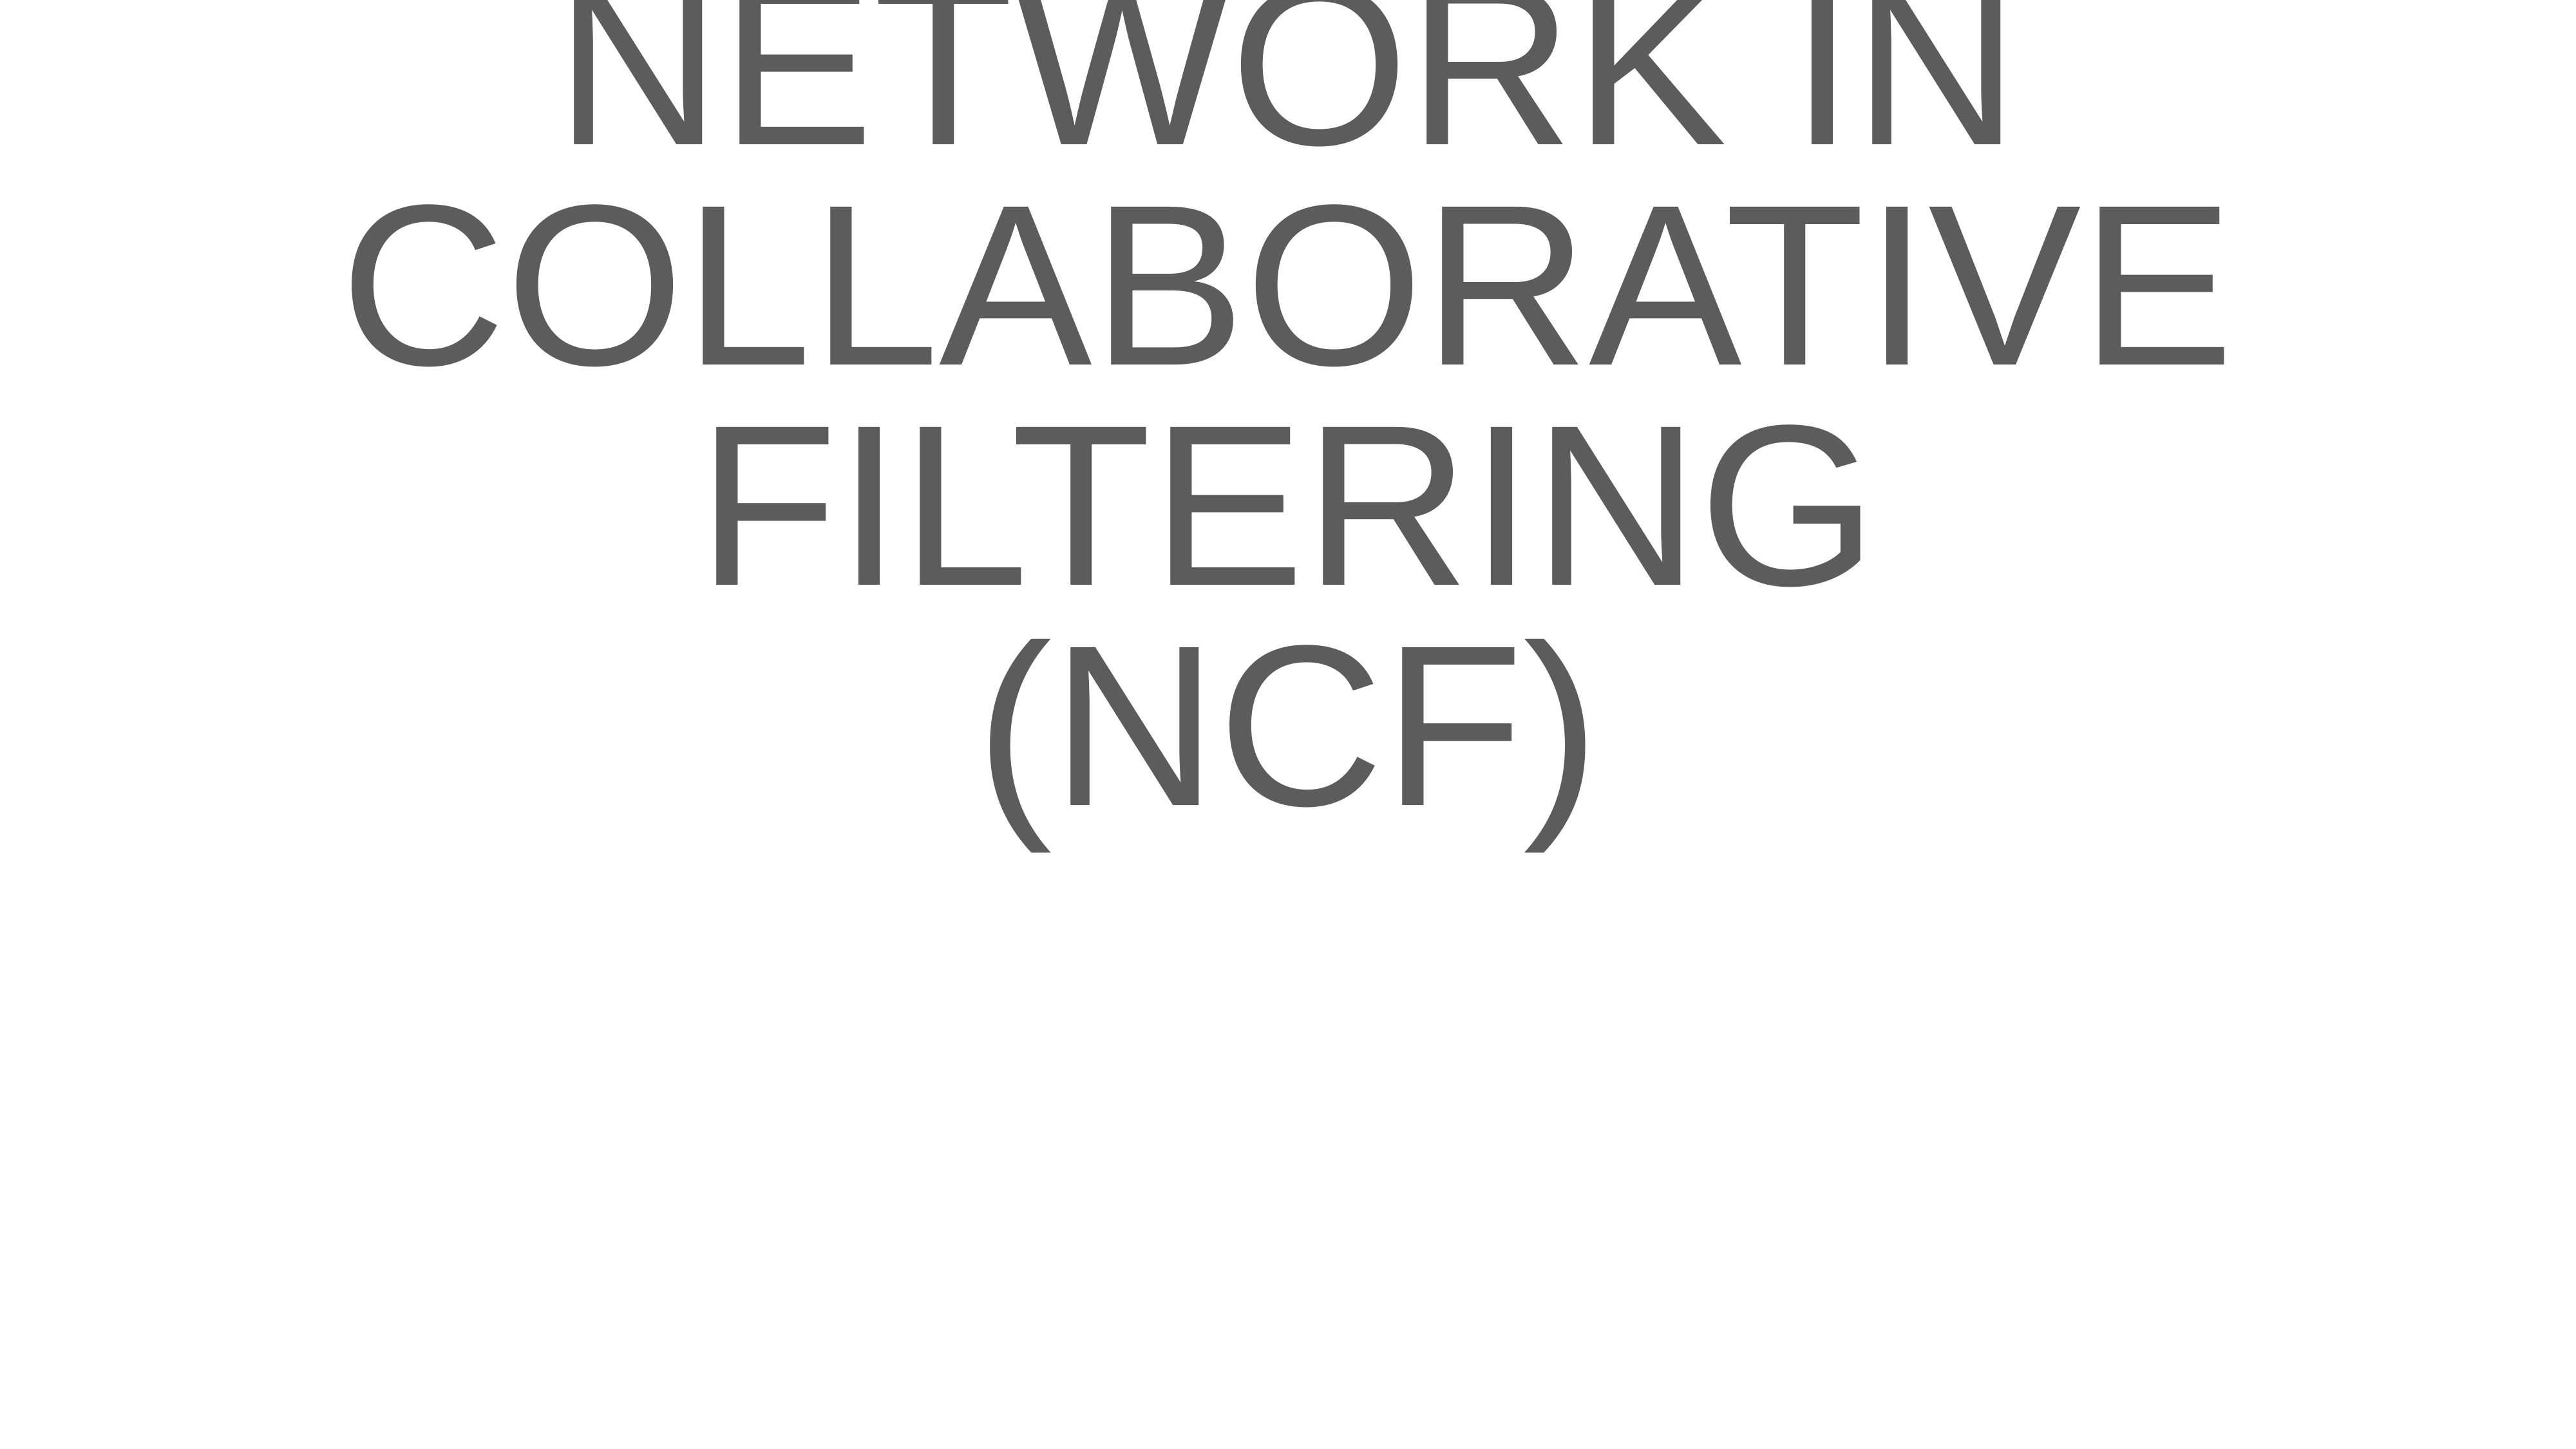

# Use of Neural network in collaborative filtering
(NCF)